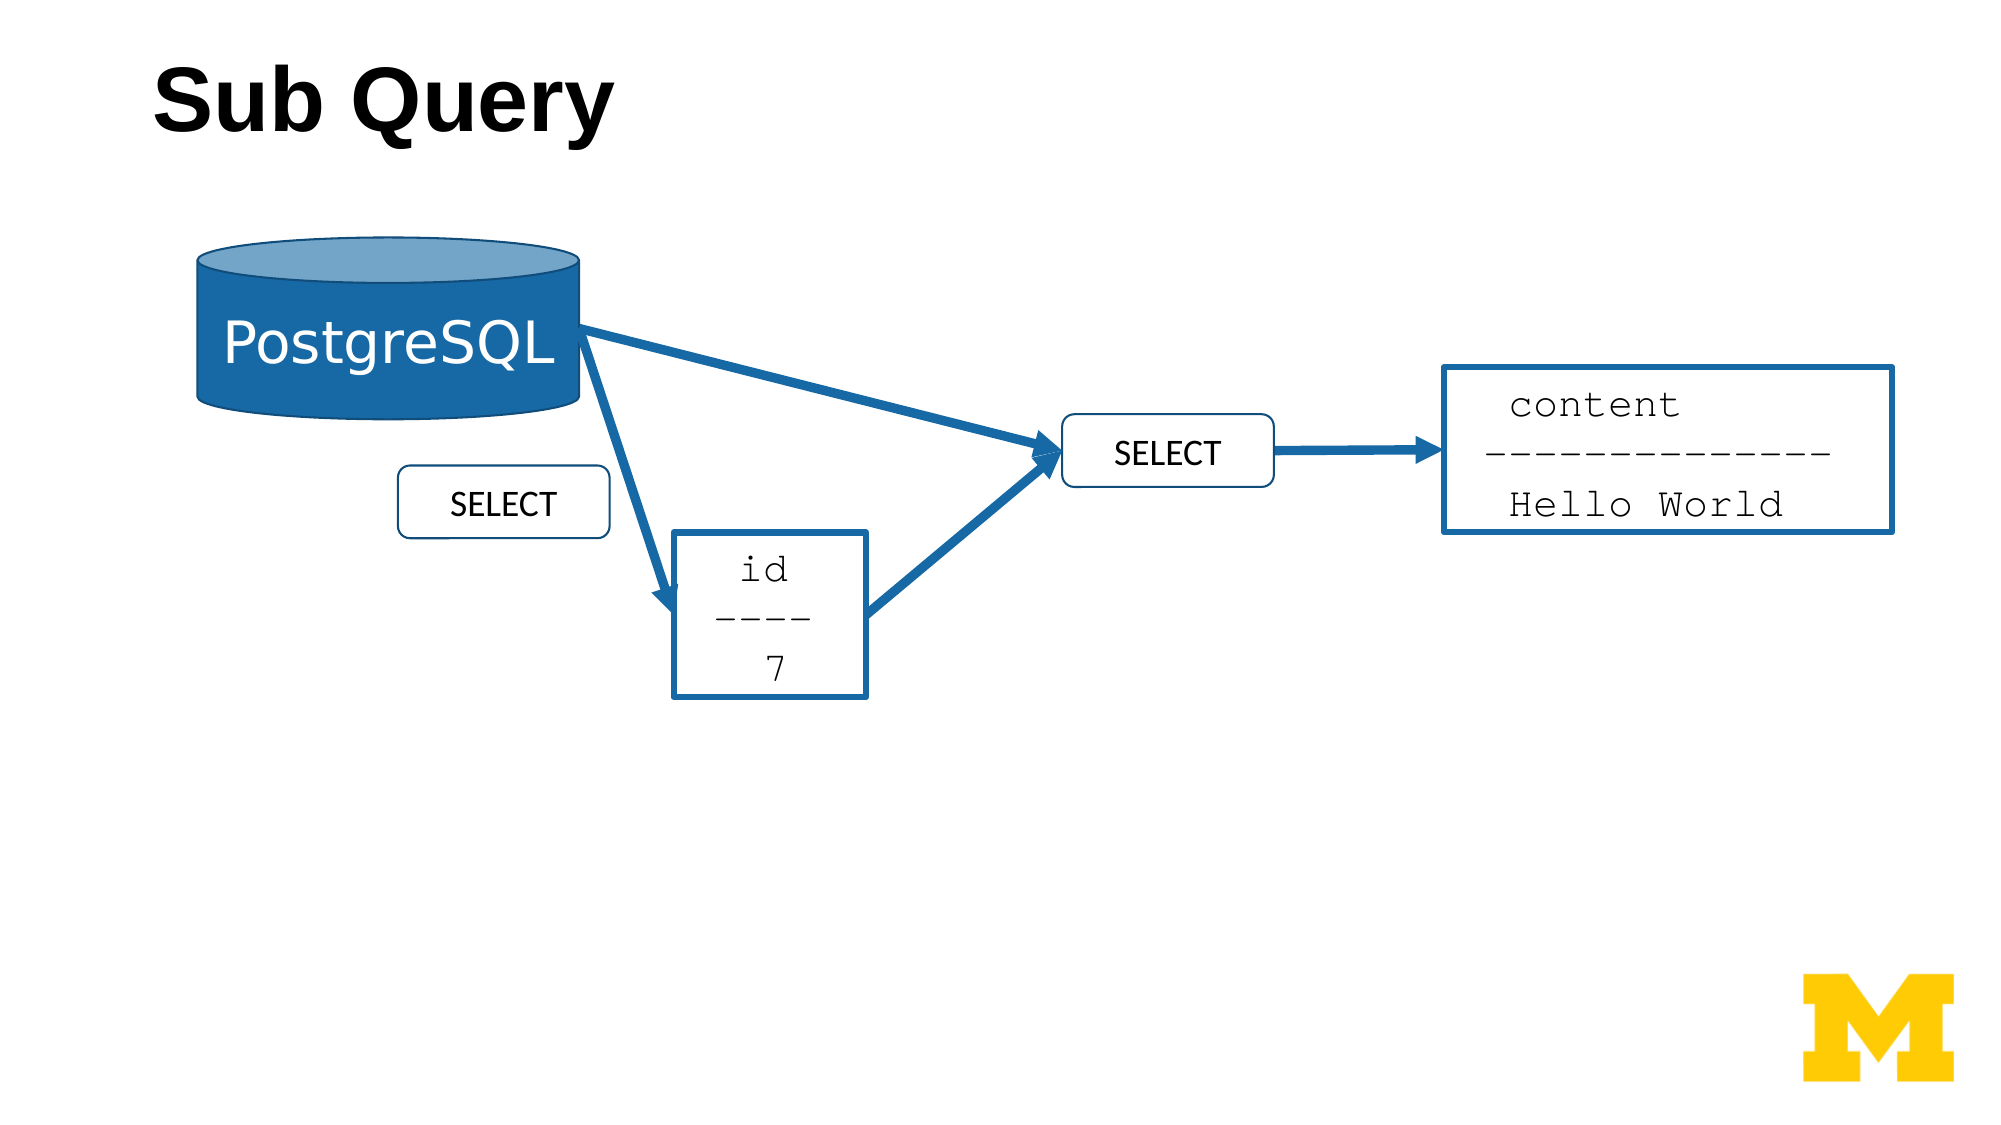

# Sub Query
PostgreSQL
  content
 --------------
  Hello World
SELECT
SELECT
  id
 ----
   7